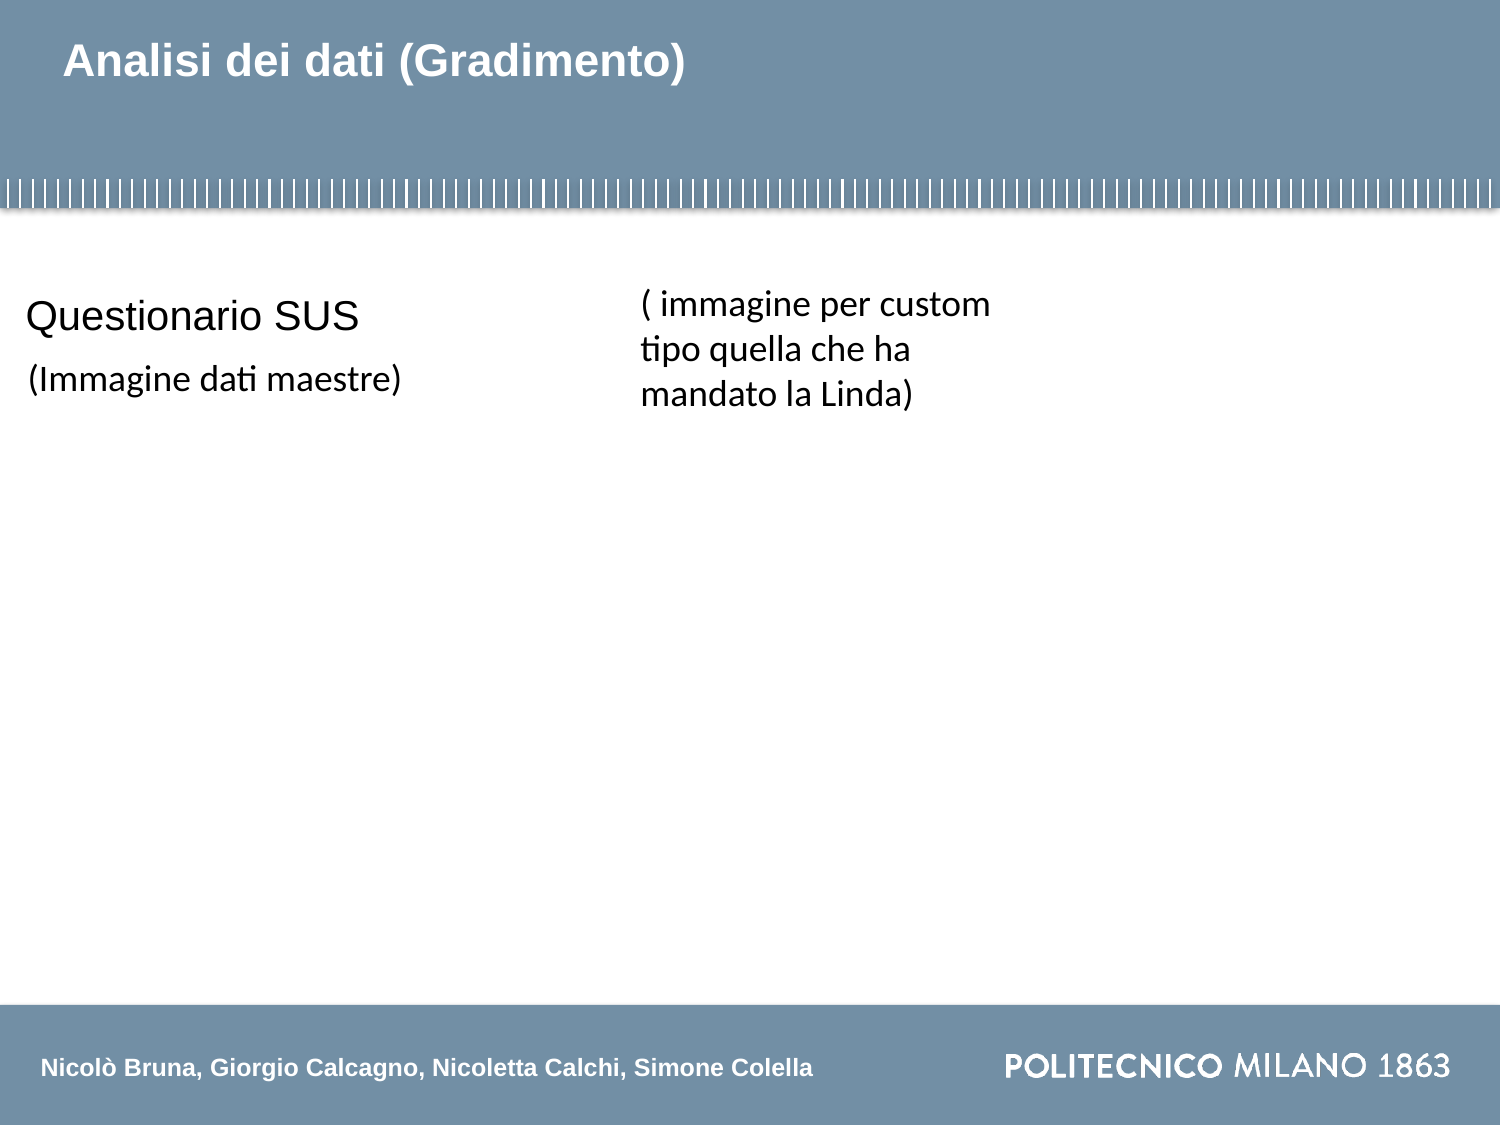

# Analisi dei dati (Gradimento)
( immagine per custom tipo quella che ha mandato la Linda)
Questionario SUS
(Immagine dati maestre)